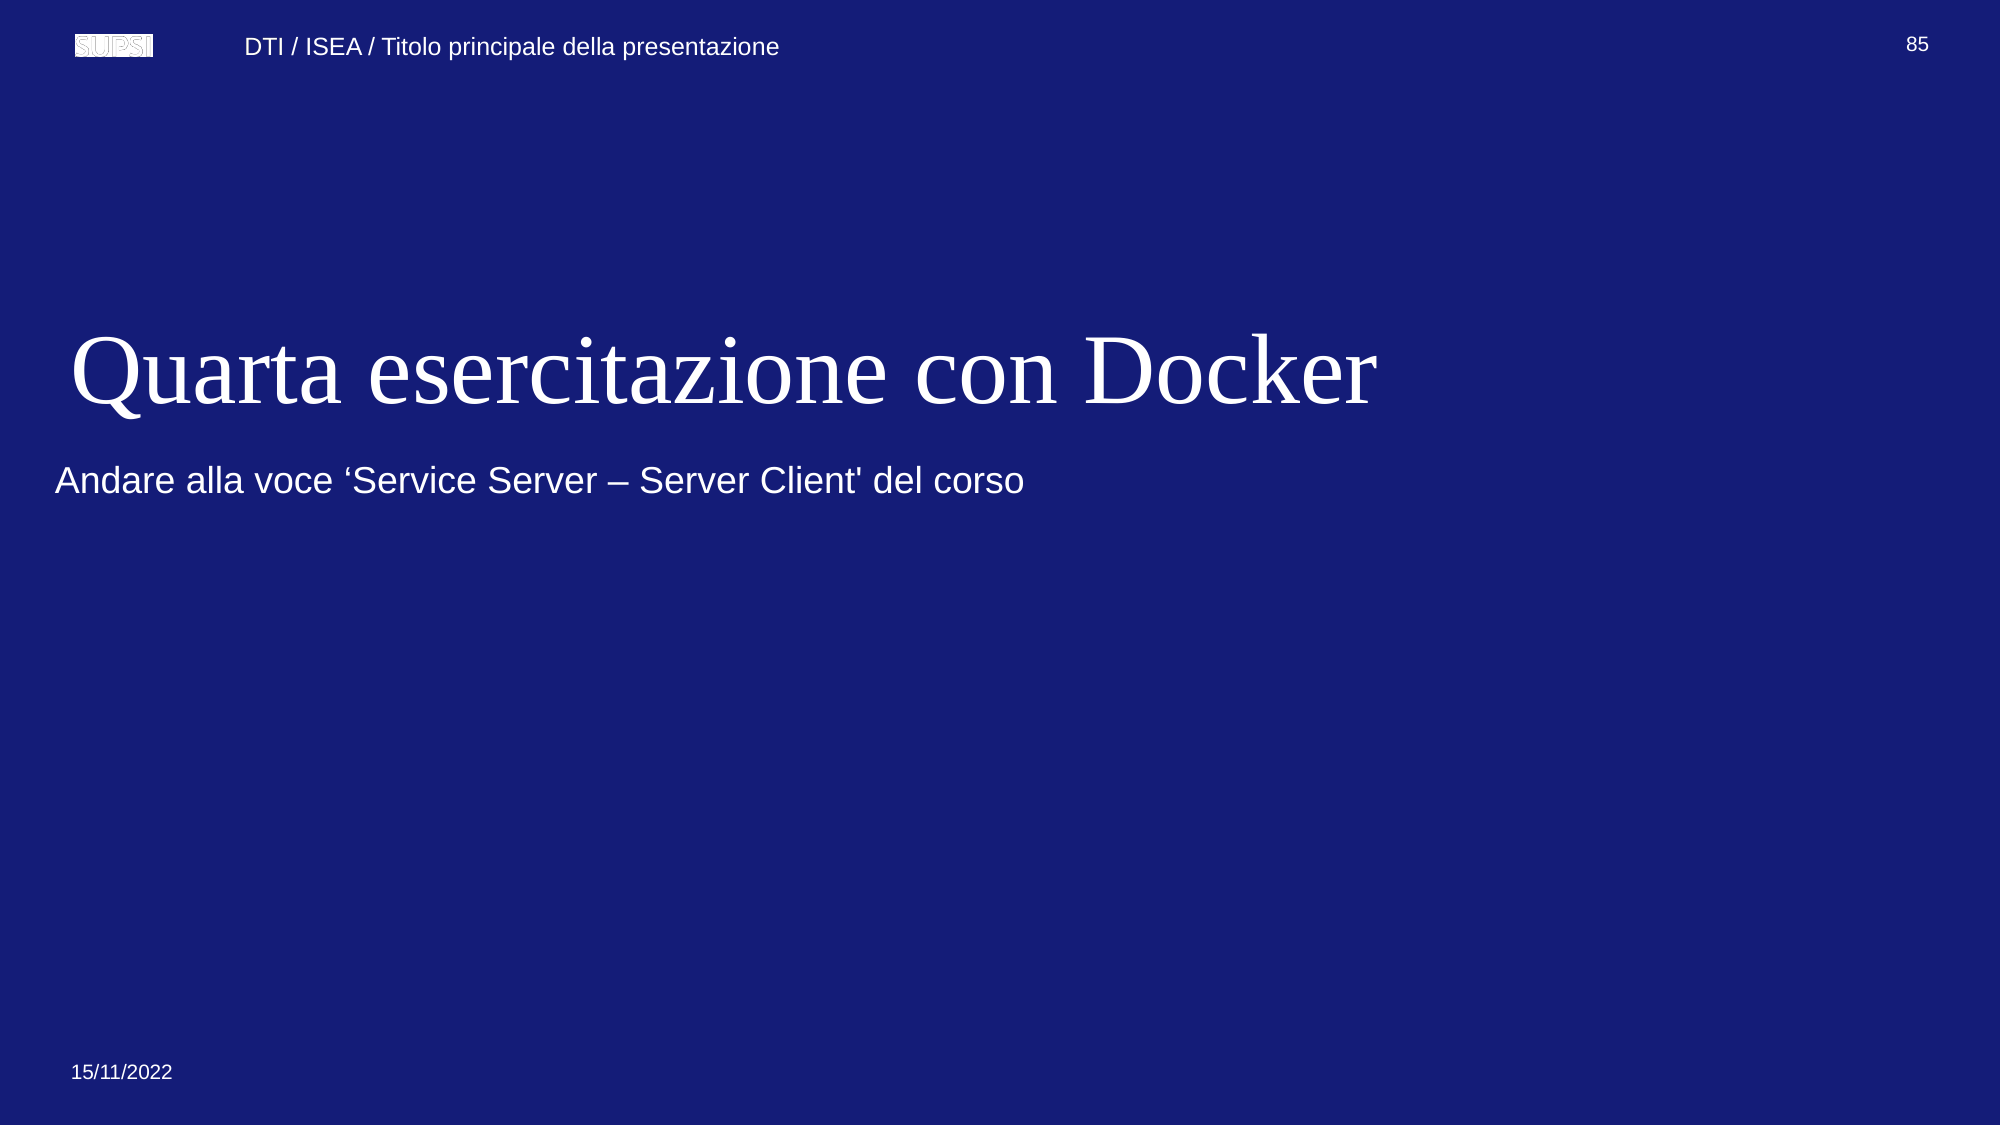

85
Quarta esercitazione con Docker
Andare alla voce ‘Service Server – Server Client' del corso
15/11/2022